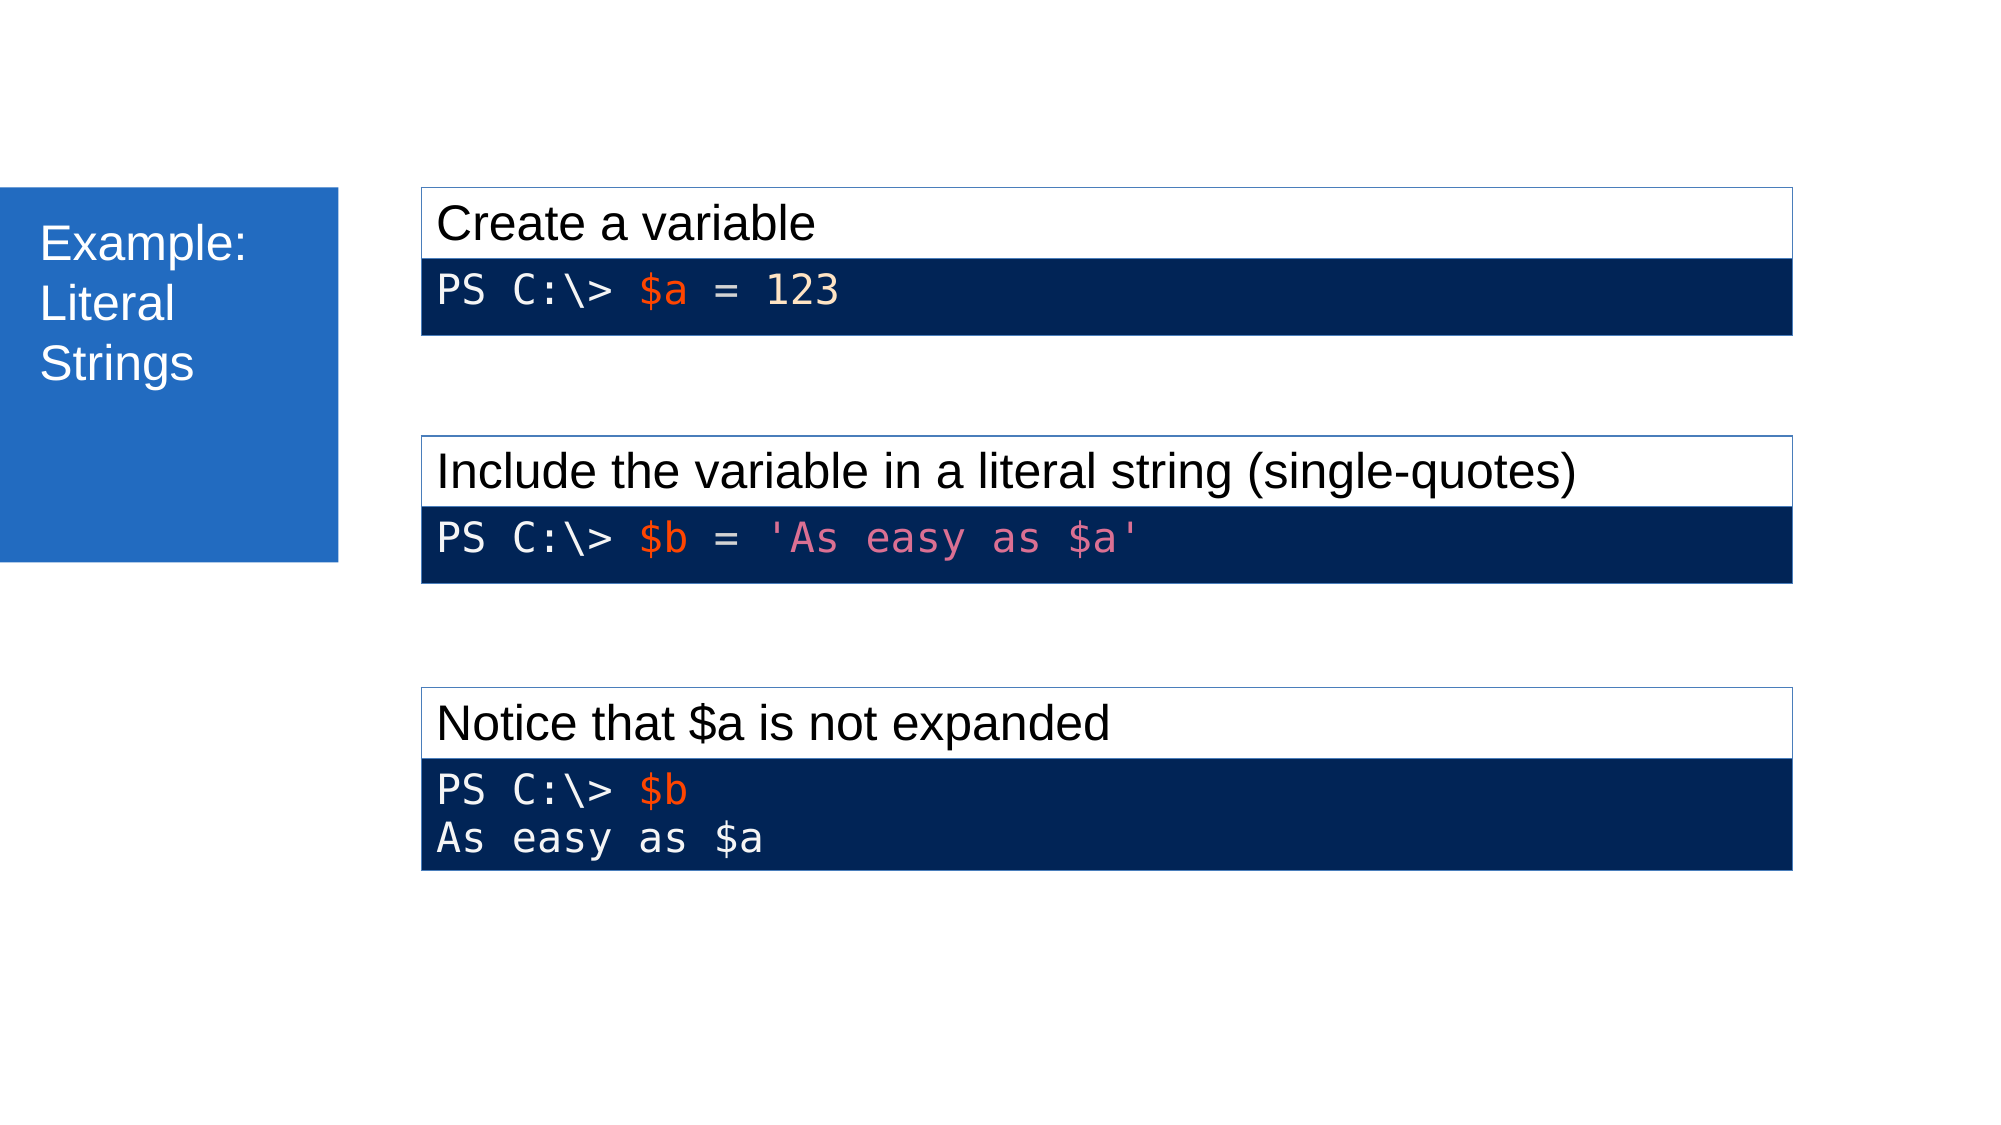

Example:
Literal Strings
| Create a variable |
| --- |
| PS C:\> $a = 123 |
| Include the variable in a literal string (single-quotes) |
| --- |
| PS C:\> $b = 'As easy as $a' |
| Notice that $a is not expanded |
| --- |
| PS C:\> $b As easy as $a |
371